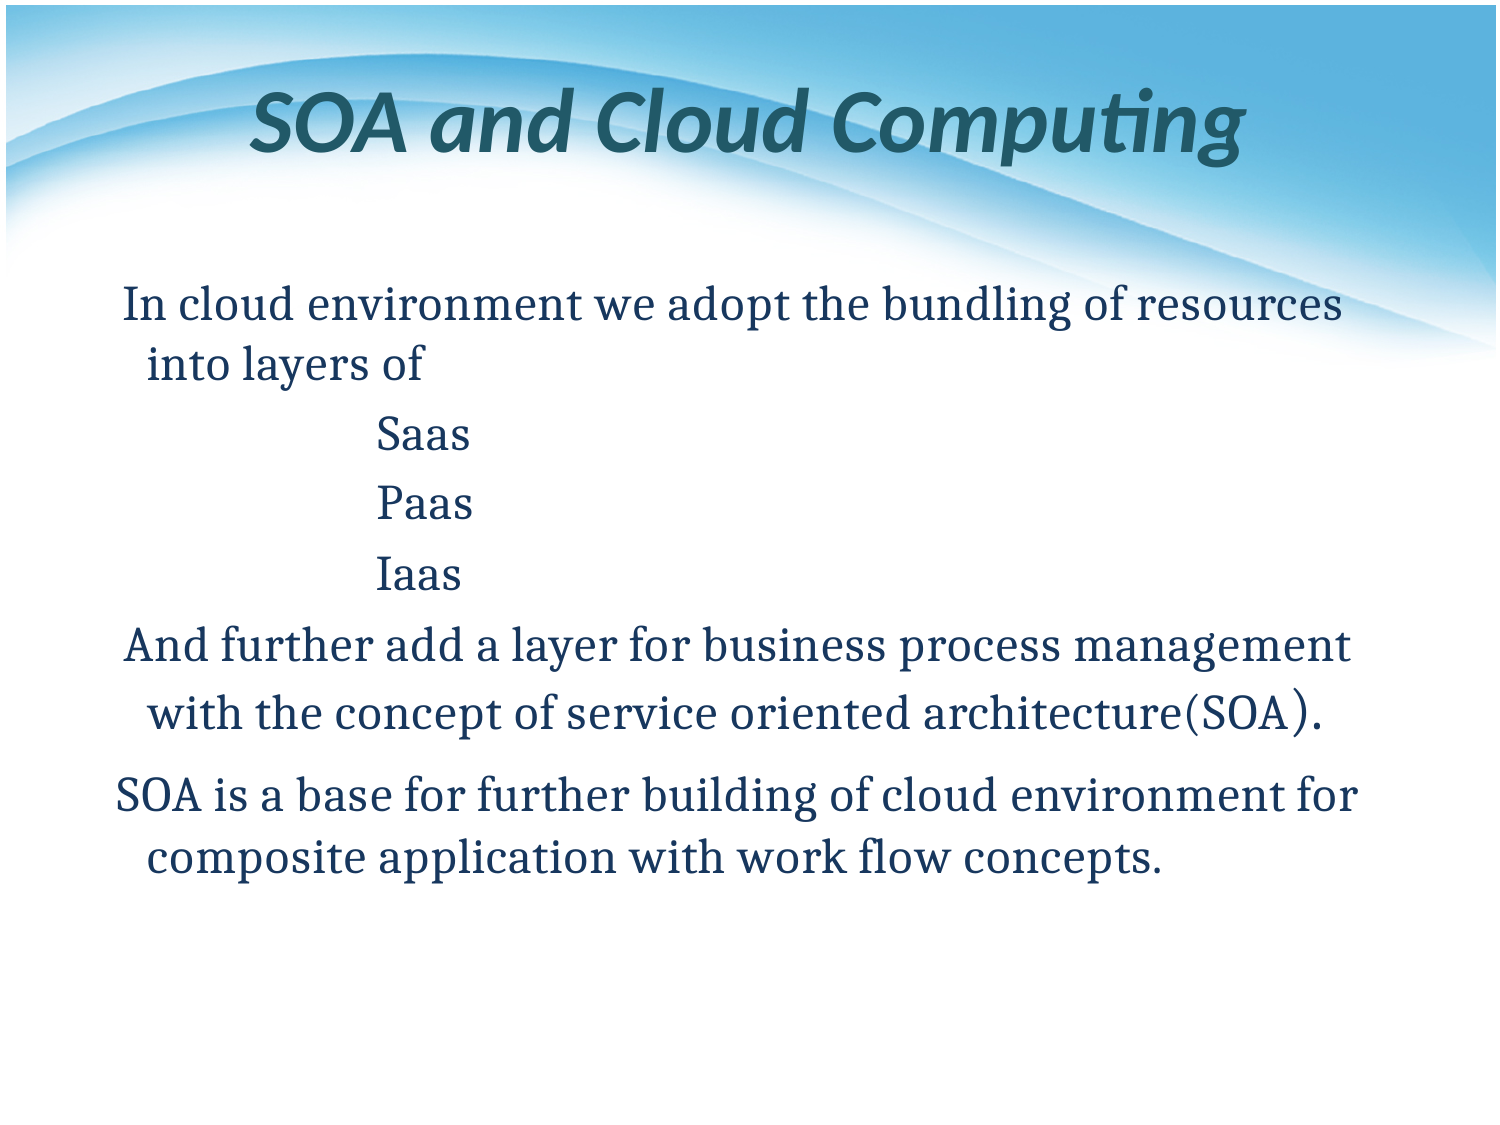

# SOA and Cloud Computing
   In cloud environment we adopt the bundling of resources into layers of
                          Saas
                          Paas
                          Iaas
   And further add a layer for business process management with the concept of service oriented architecture(SOA).
  SOA is a base for further building of cloud environment for composite application with work flow concepts.